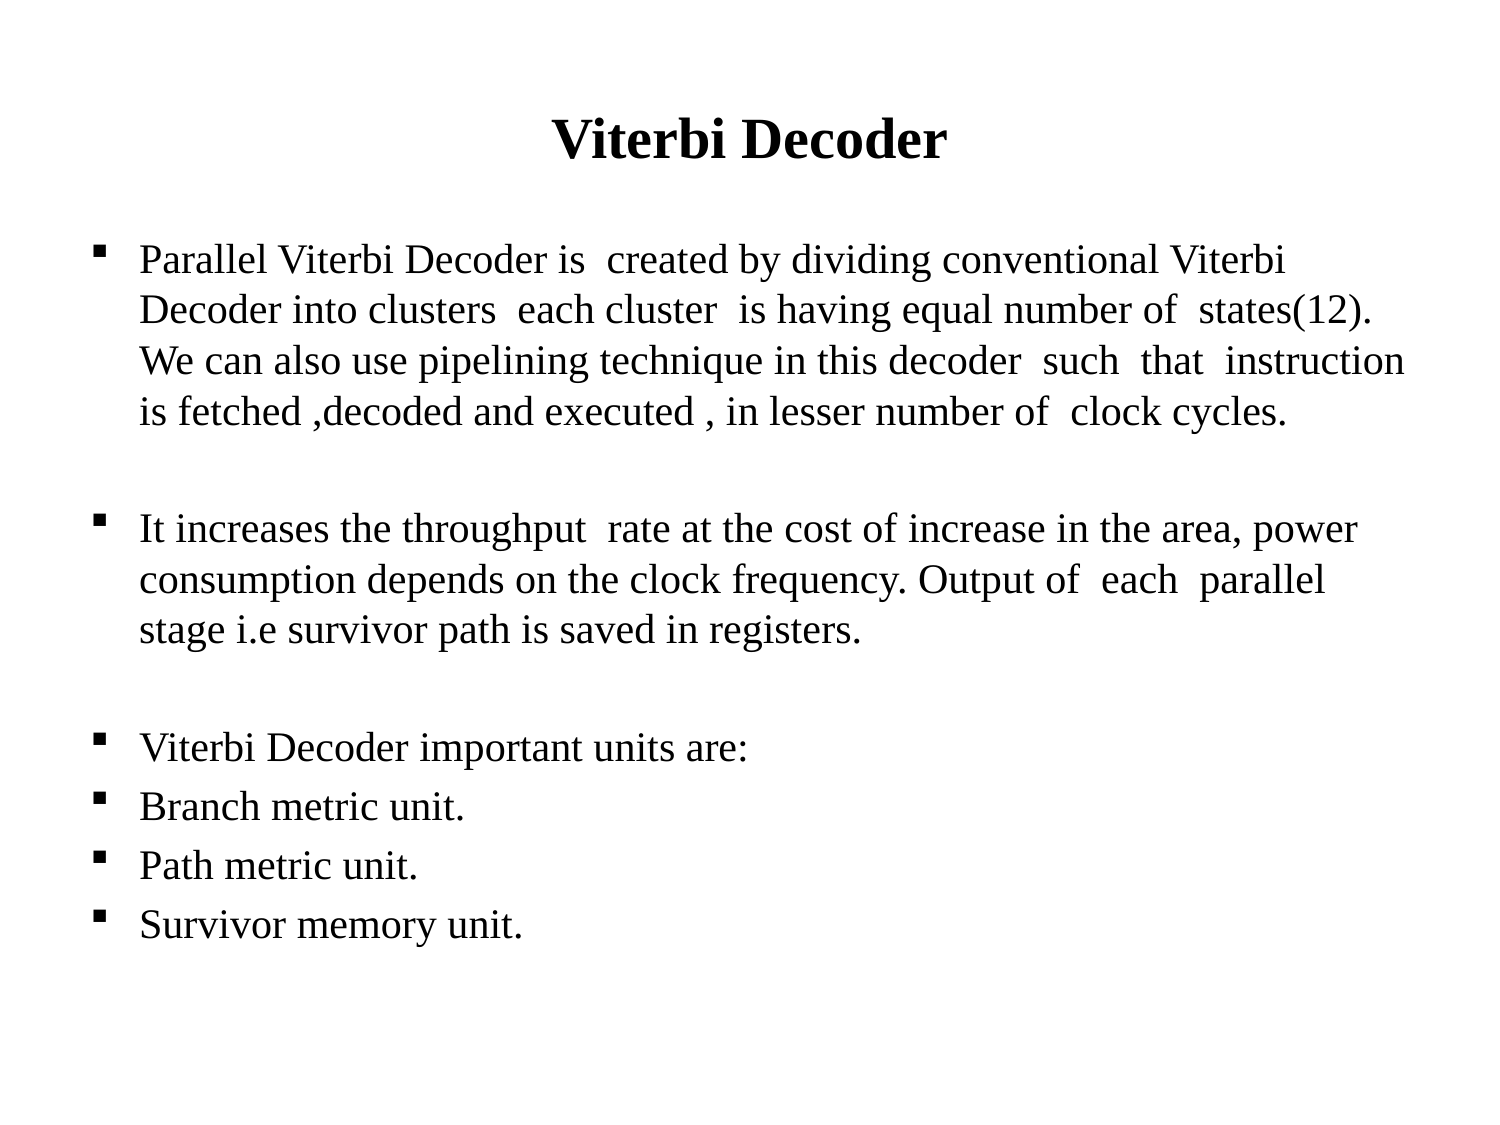

# Viterbi Decoder

Parallel Viterbi Decoder is  created by dividing conventional Viterbi Decoder into clusters  each cluster  is having equal number of  states(12). We can also use pipelining technique in this decoder  such  that  instruction is fetched ,decoded and executed , in lesser number of  clock cycles.

It increases the throughput  rate at the cost of increase in the area, power consumption depends on the clock frequency. Output of  each  parallel stage i.e survivor path is saved in registers.

Viterbi Decoder important units are:
Branch metric unit.
Path metric unit.
Survivor memory unit.